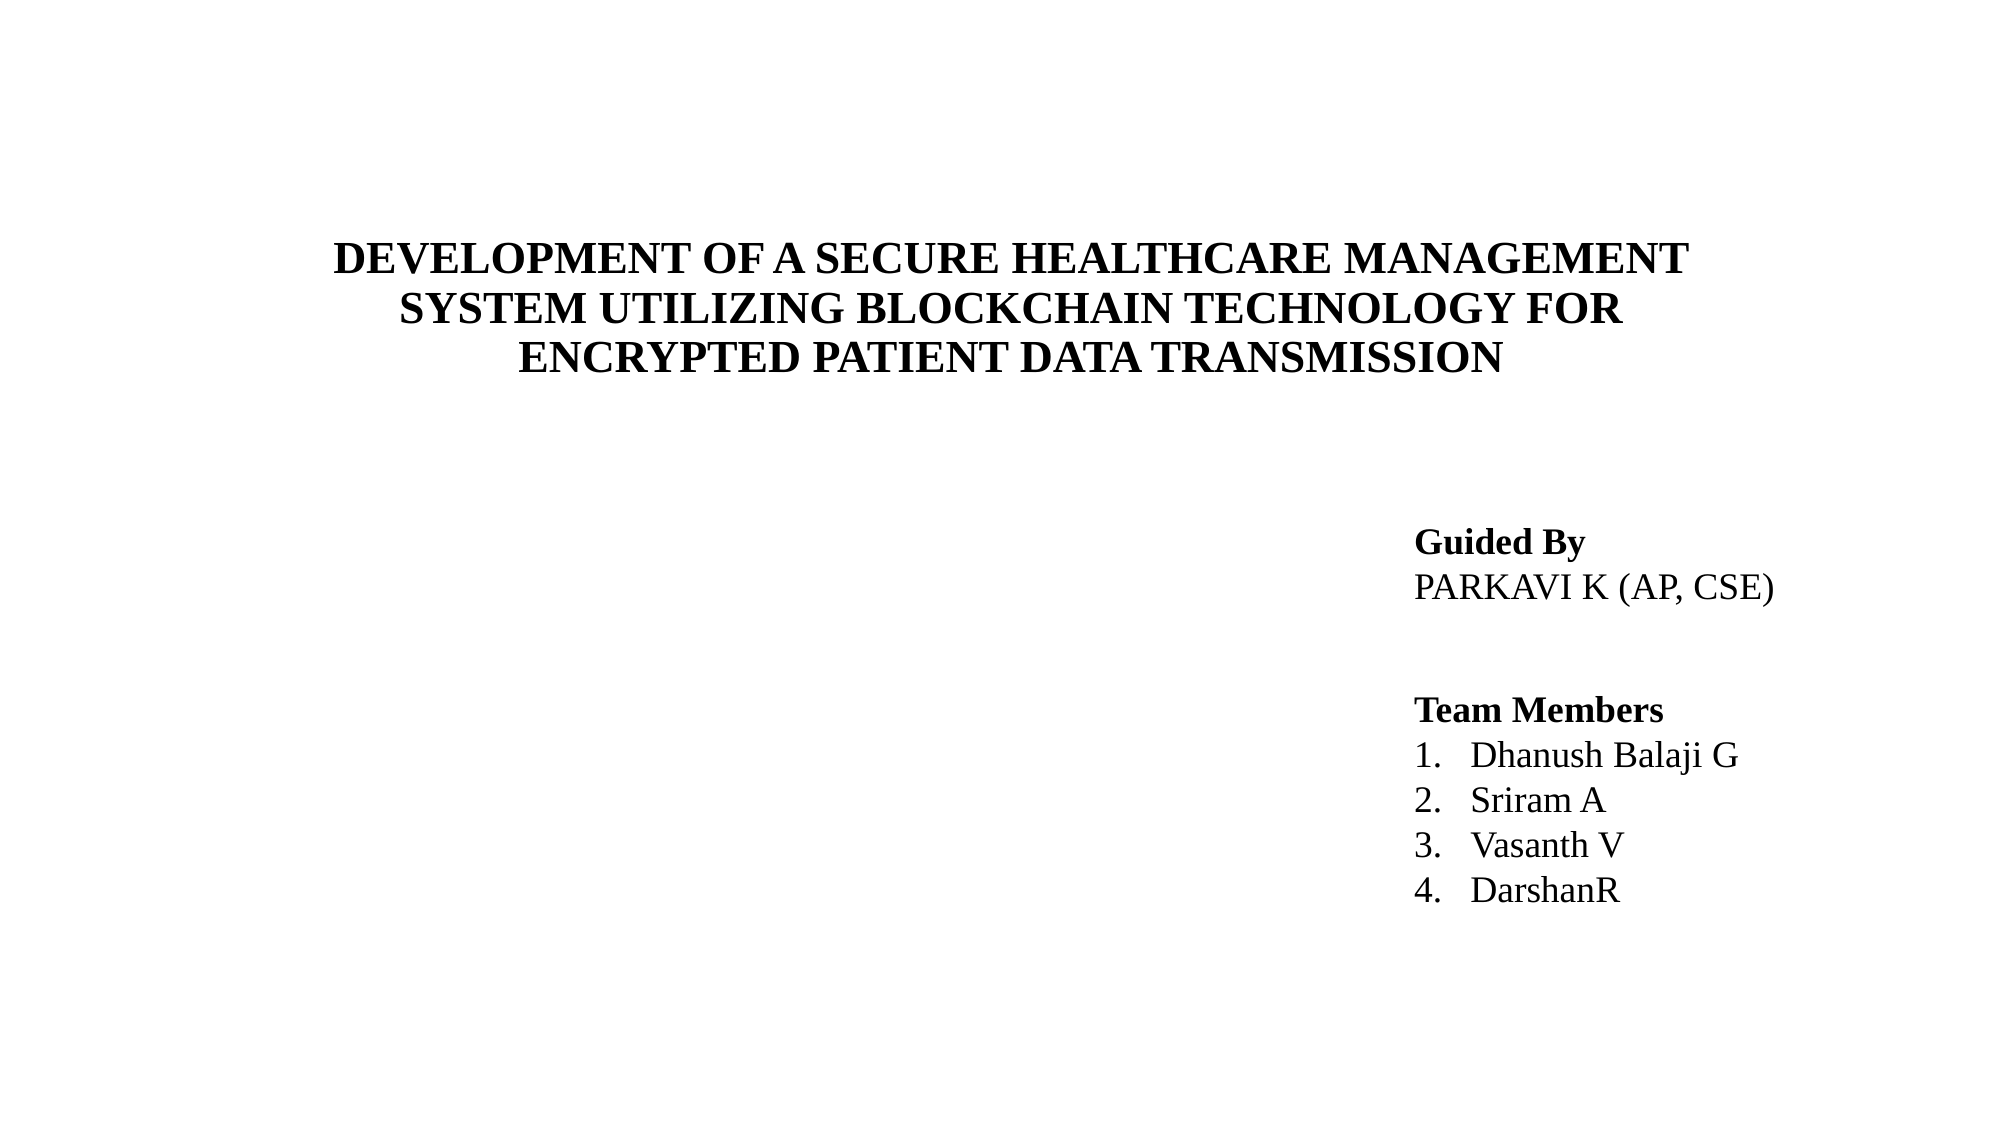

# DEVELOPMENT OF A SECURE HEALTHCARE MANAGEMENT SYSTEM UTILIZING BLOCKCHAIN TECHNOLOGY FOR ENCRYPTED PATIENT DATA TRANSMISSION
Guided By
PARKAVI K (AP, CSE)
Team Members
Dhanush Balaji G
Sriram A
Vasanth V
DarshanR